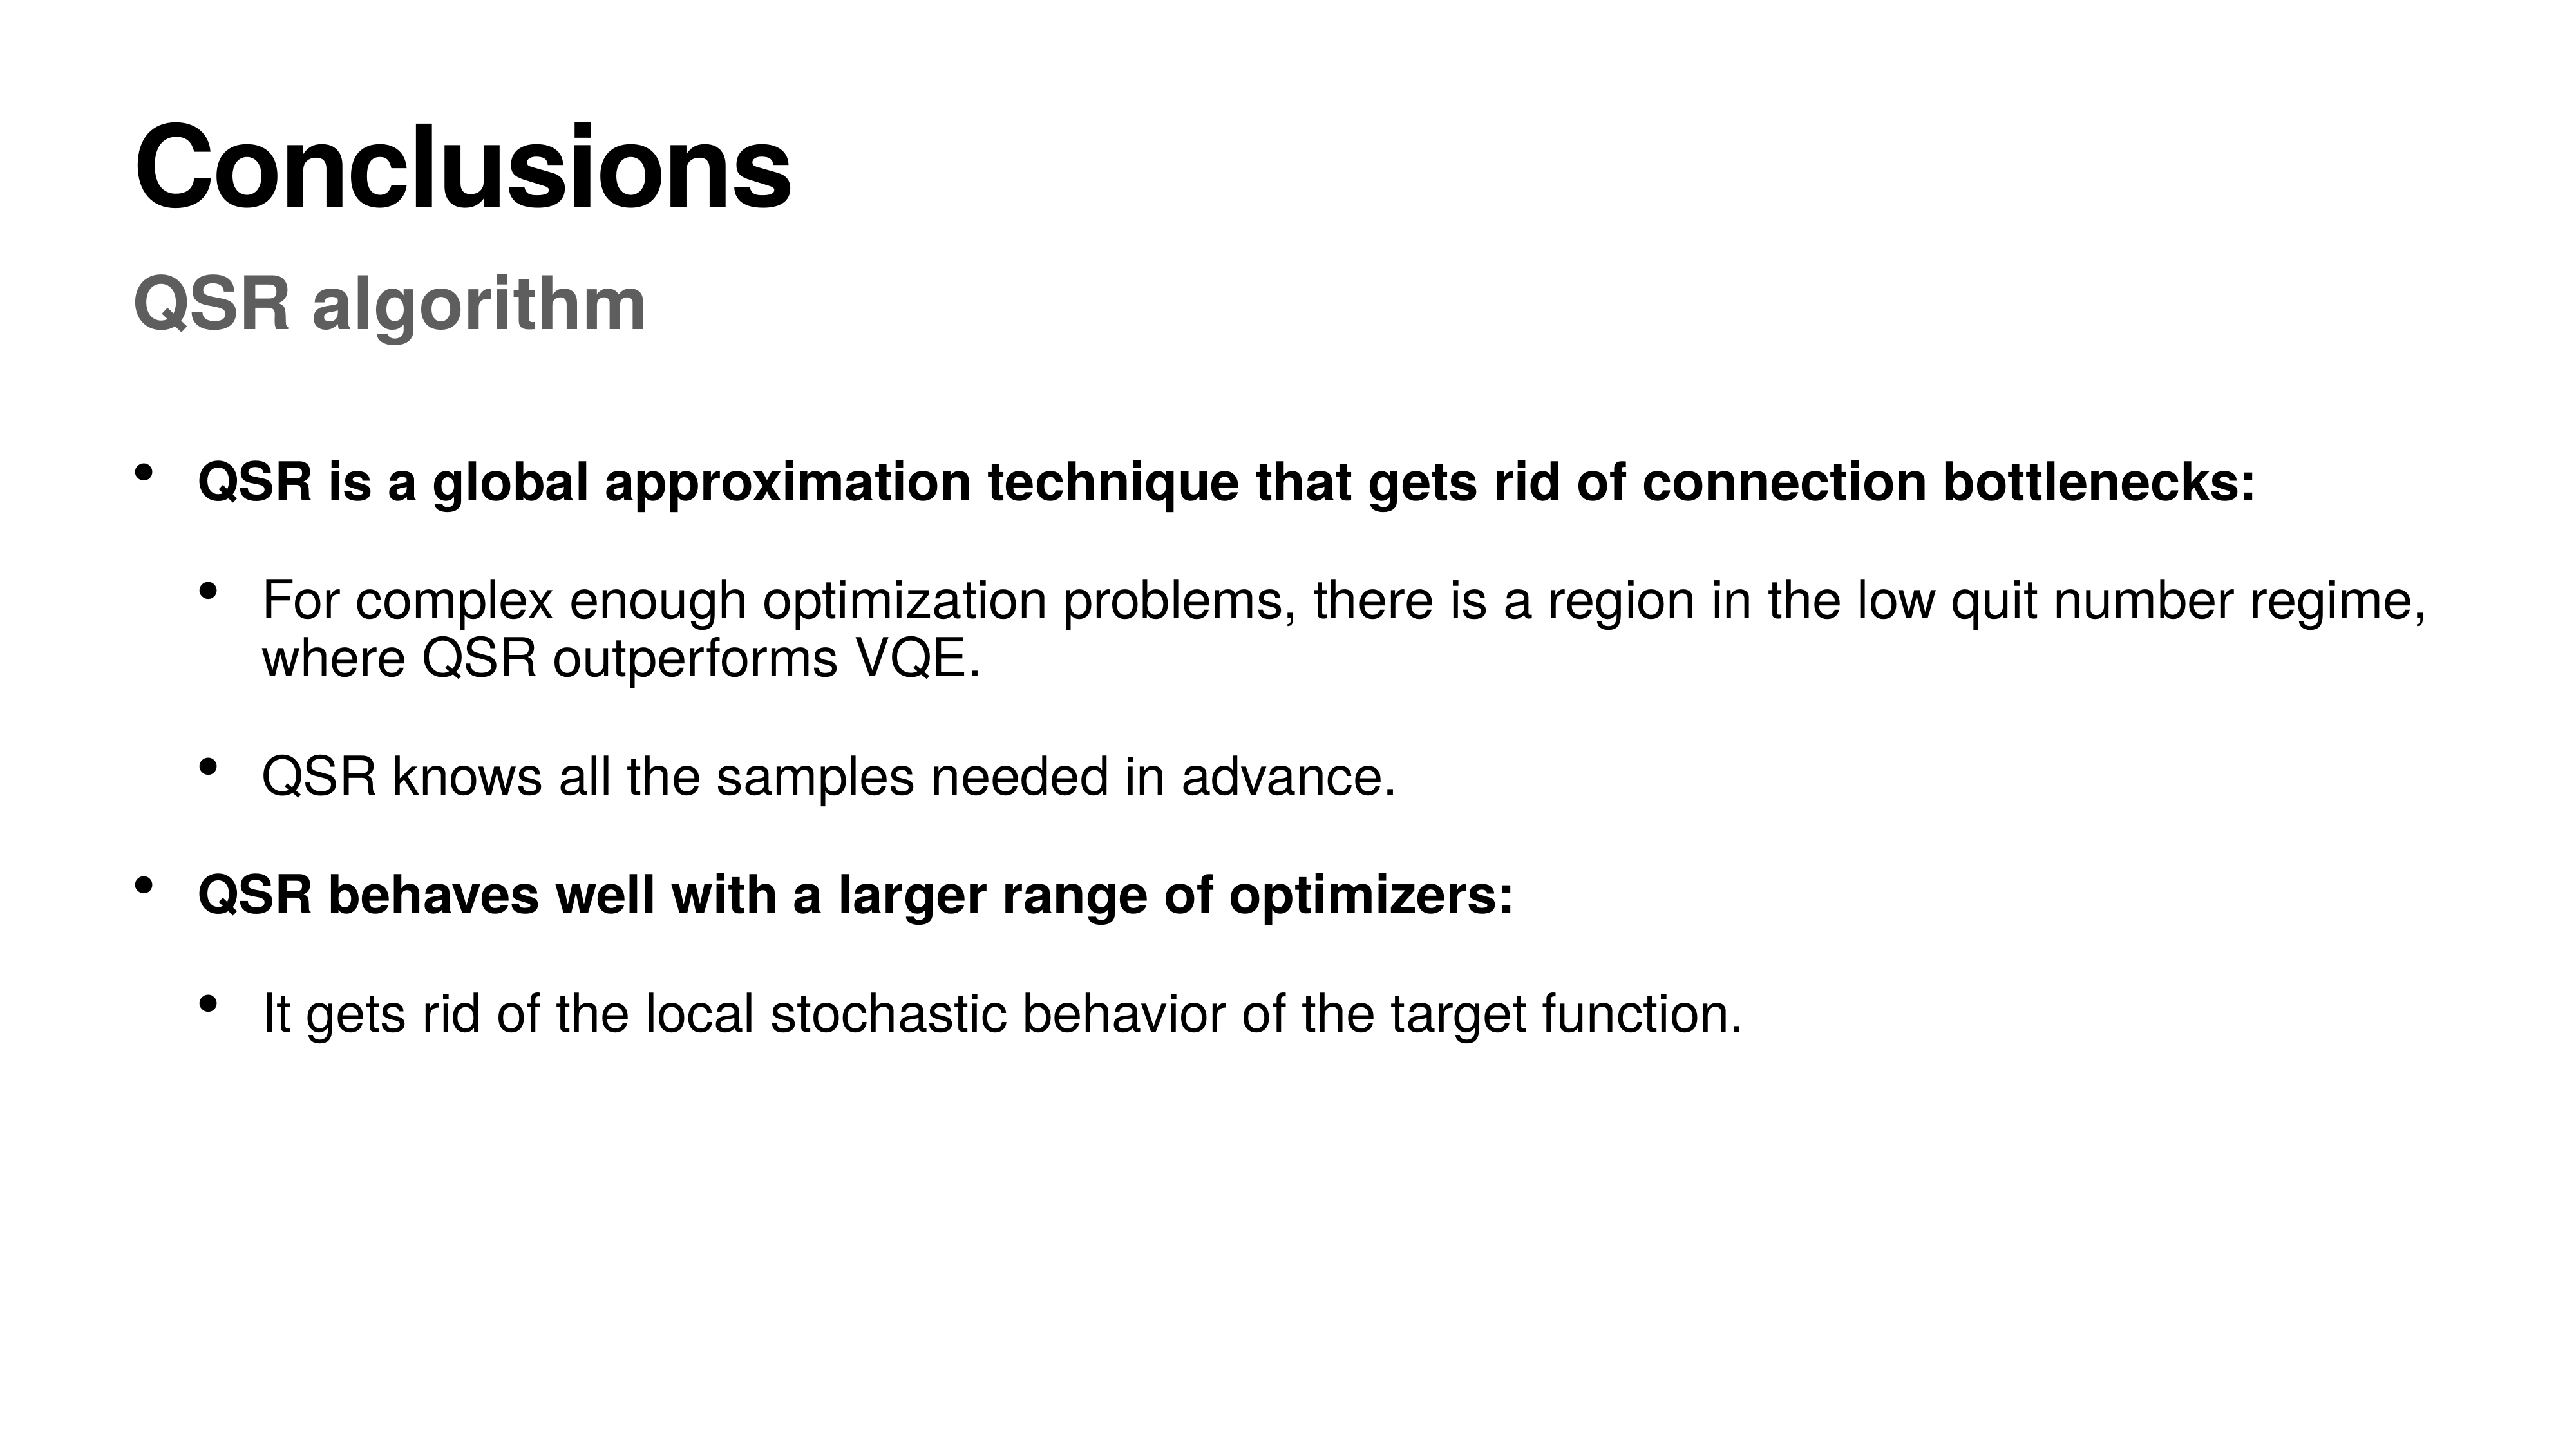

# Conclusions
QSR algorithm
QSR is a global approximation technique that gets rid of connection bottlenecks:
For complex enough optimization problems, there is a region in the low quit number regime, where QSR outperforms VQE.
QSR knows all the samples needed in advance.
QSR behaves well with a larger range of optimizers:
It gets rid of the local stochastic behavior of the target function.